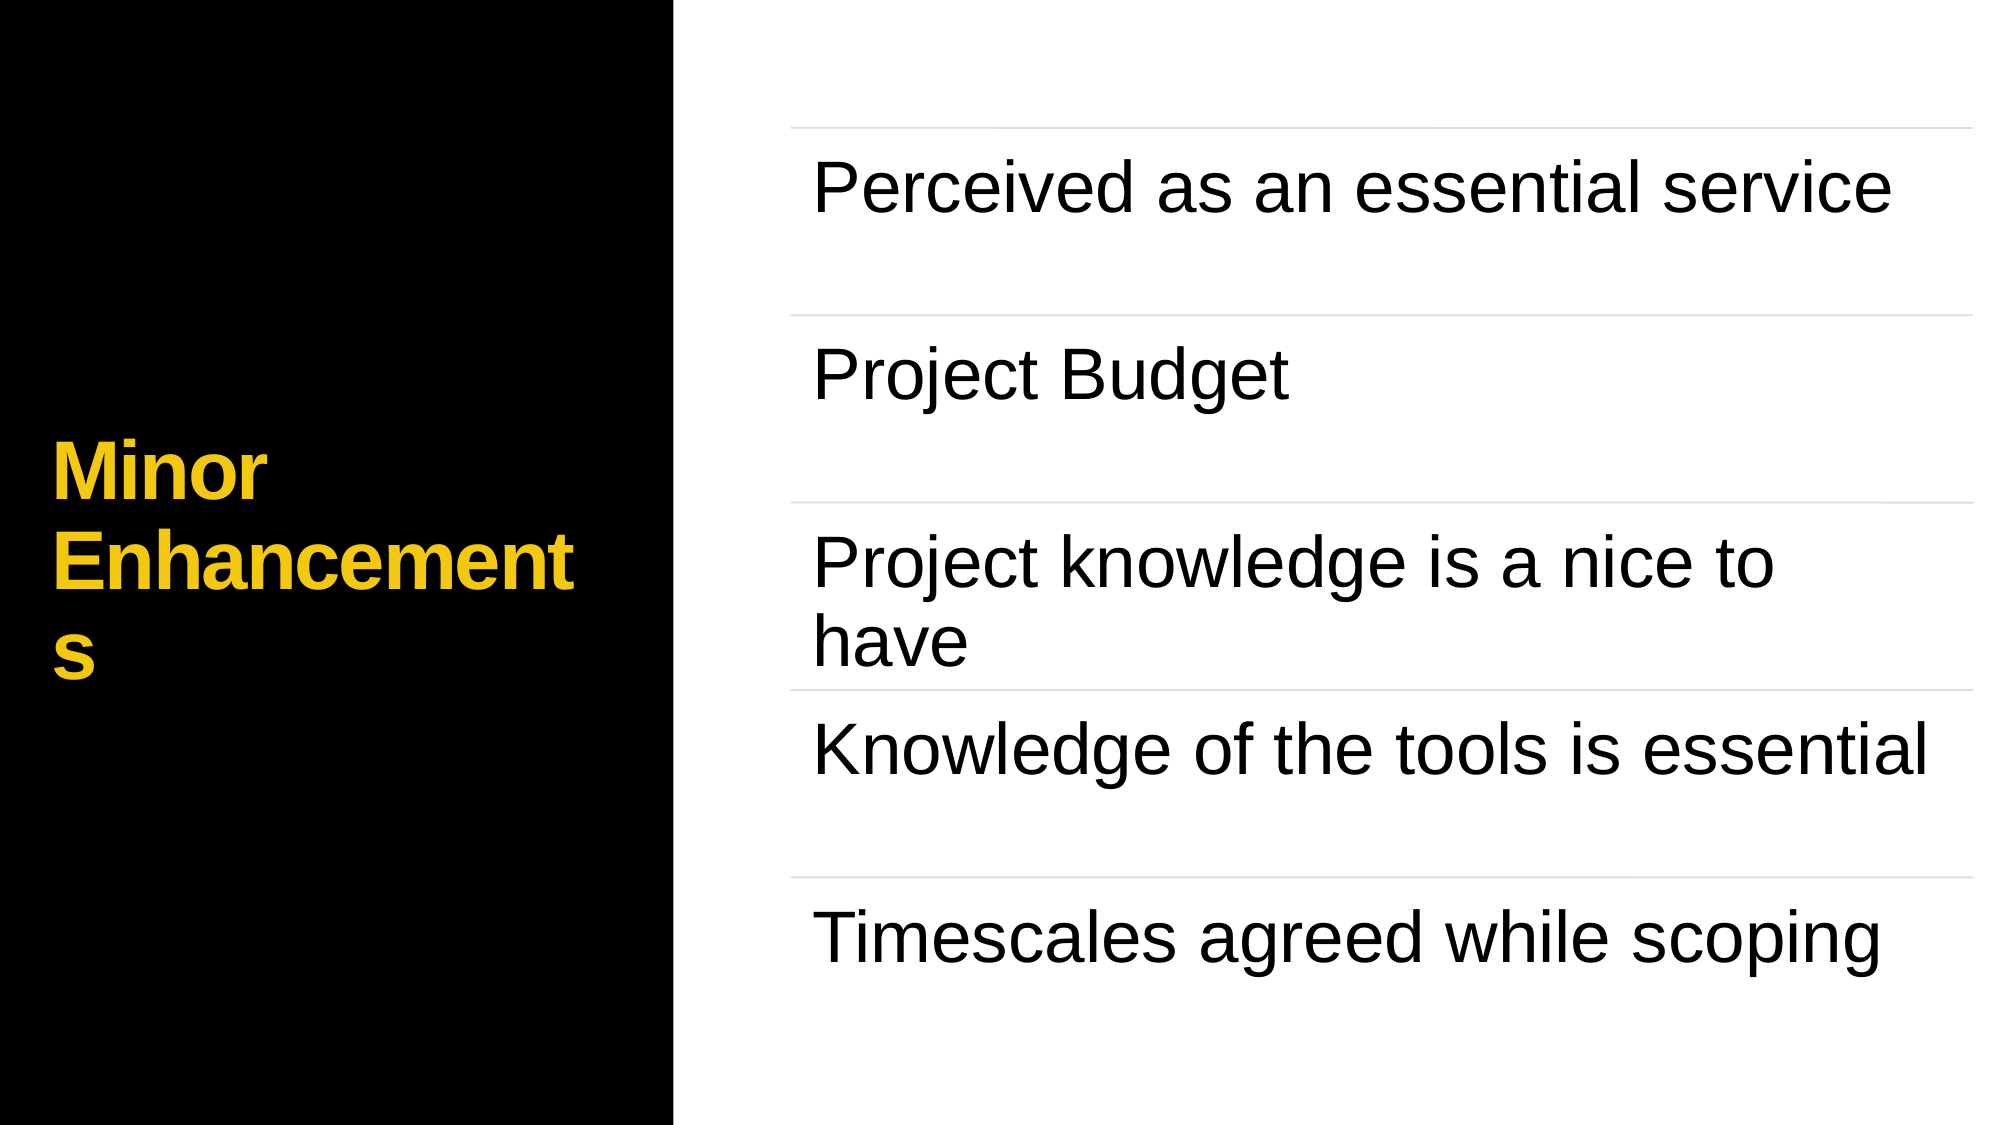

Perceived as an essential service
Project Budget
Project knowledge is a nice to have
Knowledge of the tools is essential
Timescales agreed while scoping
# Minor Enhancements